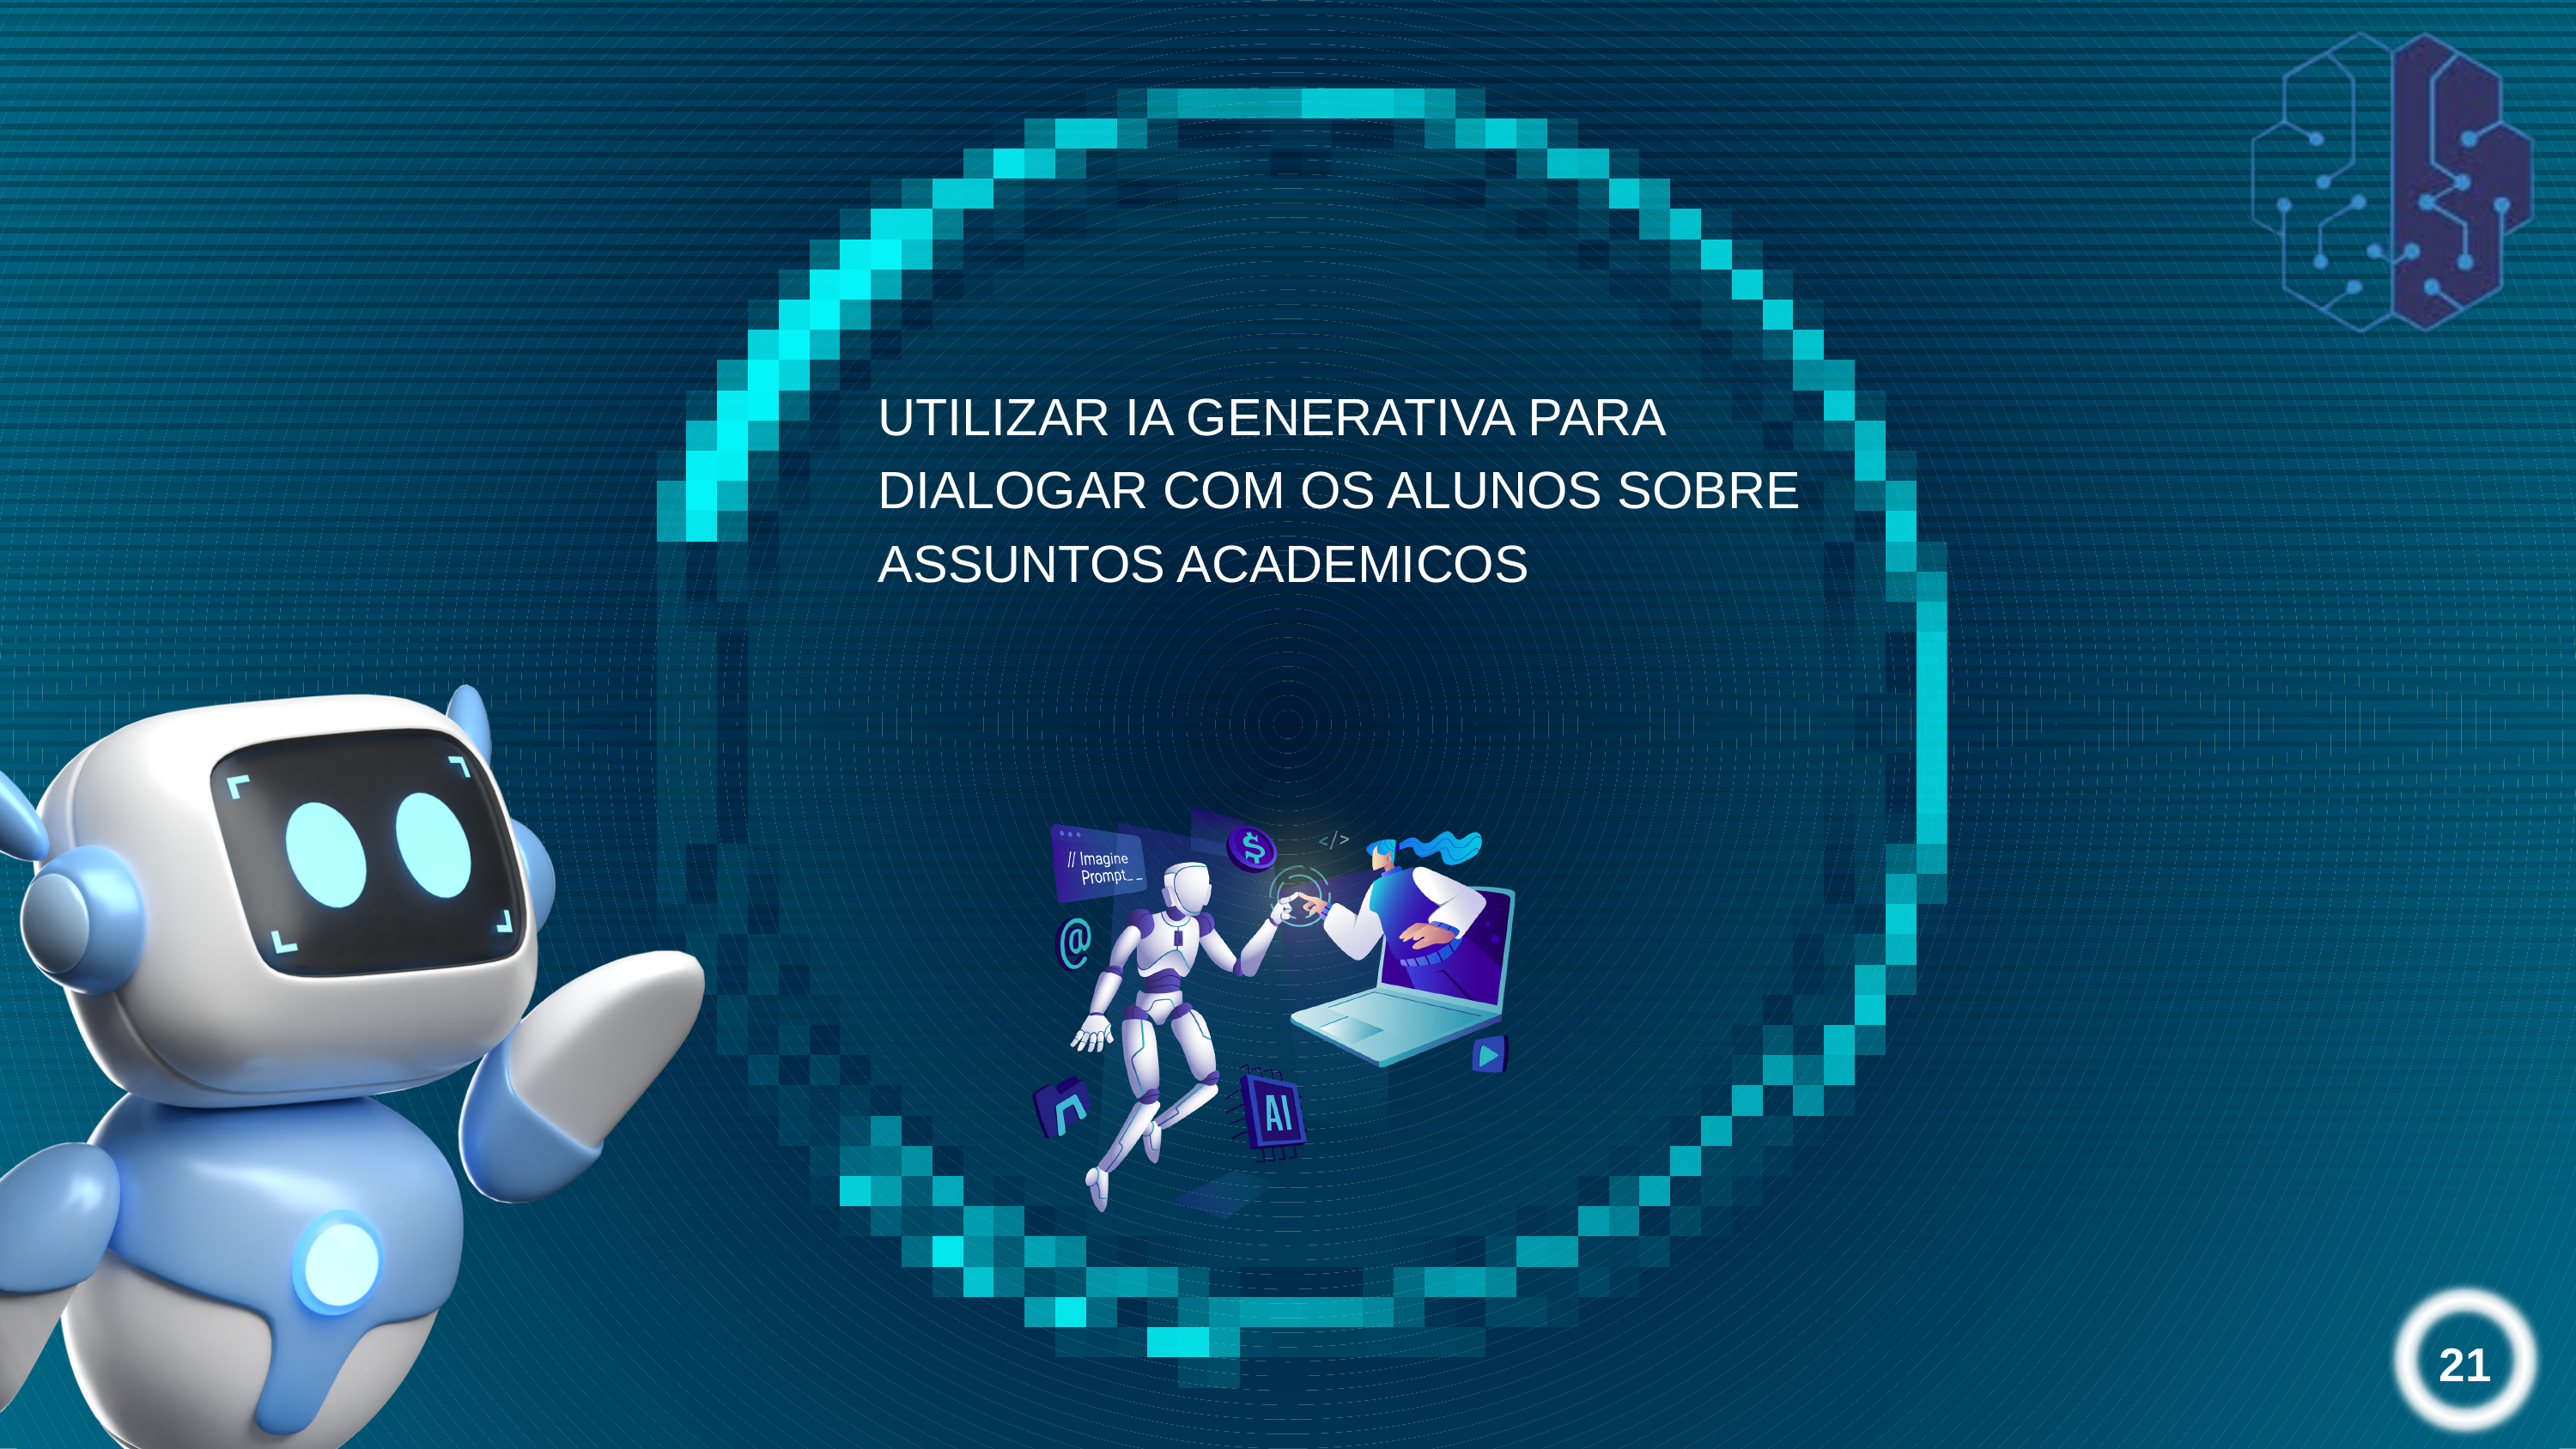

UTILIZAR IA GENERATIVA PARA DIALOGAR COM OS ALUNOS SOBRE ASSUNTOS ACADEMICOS

21